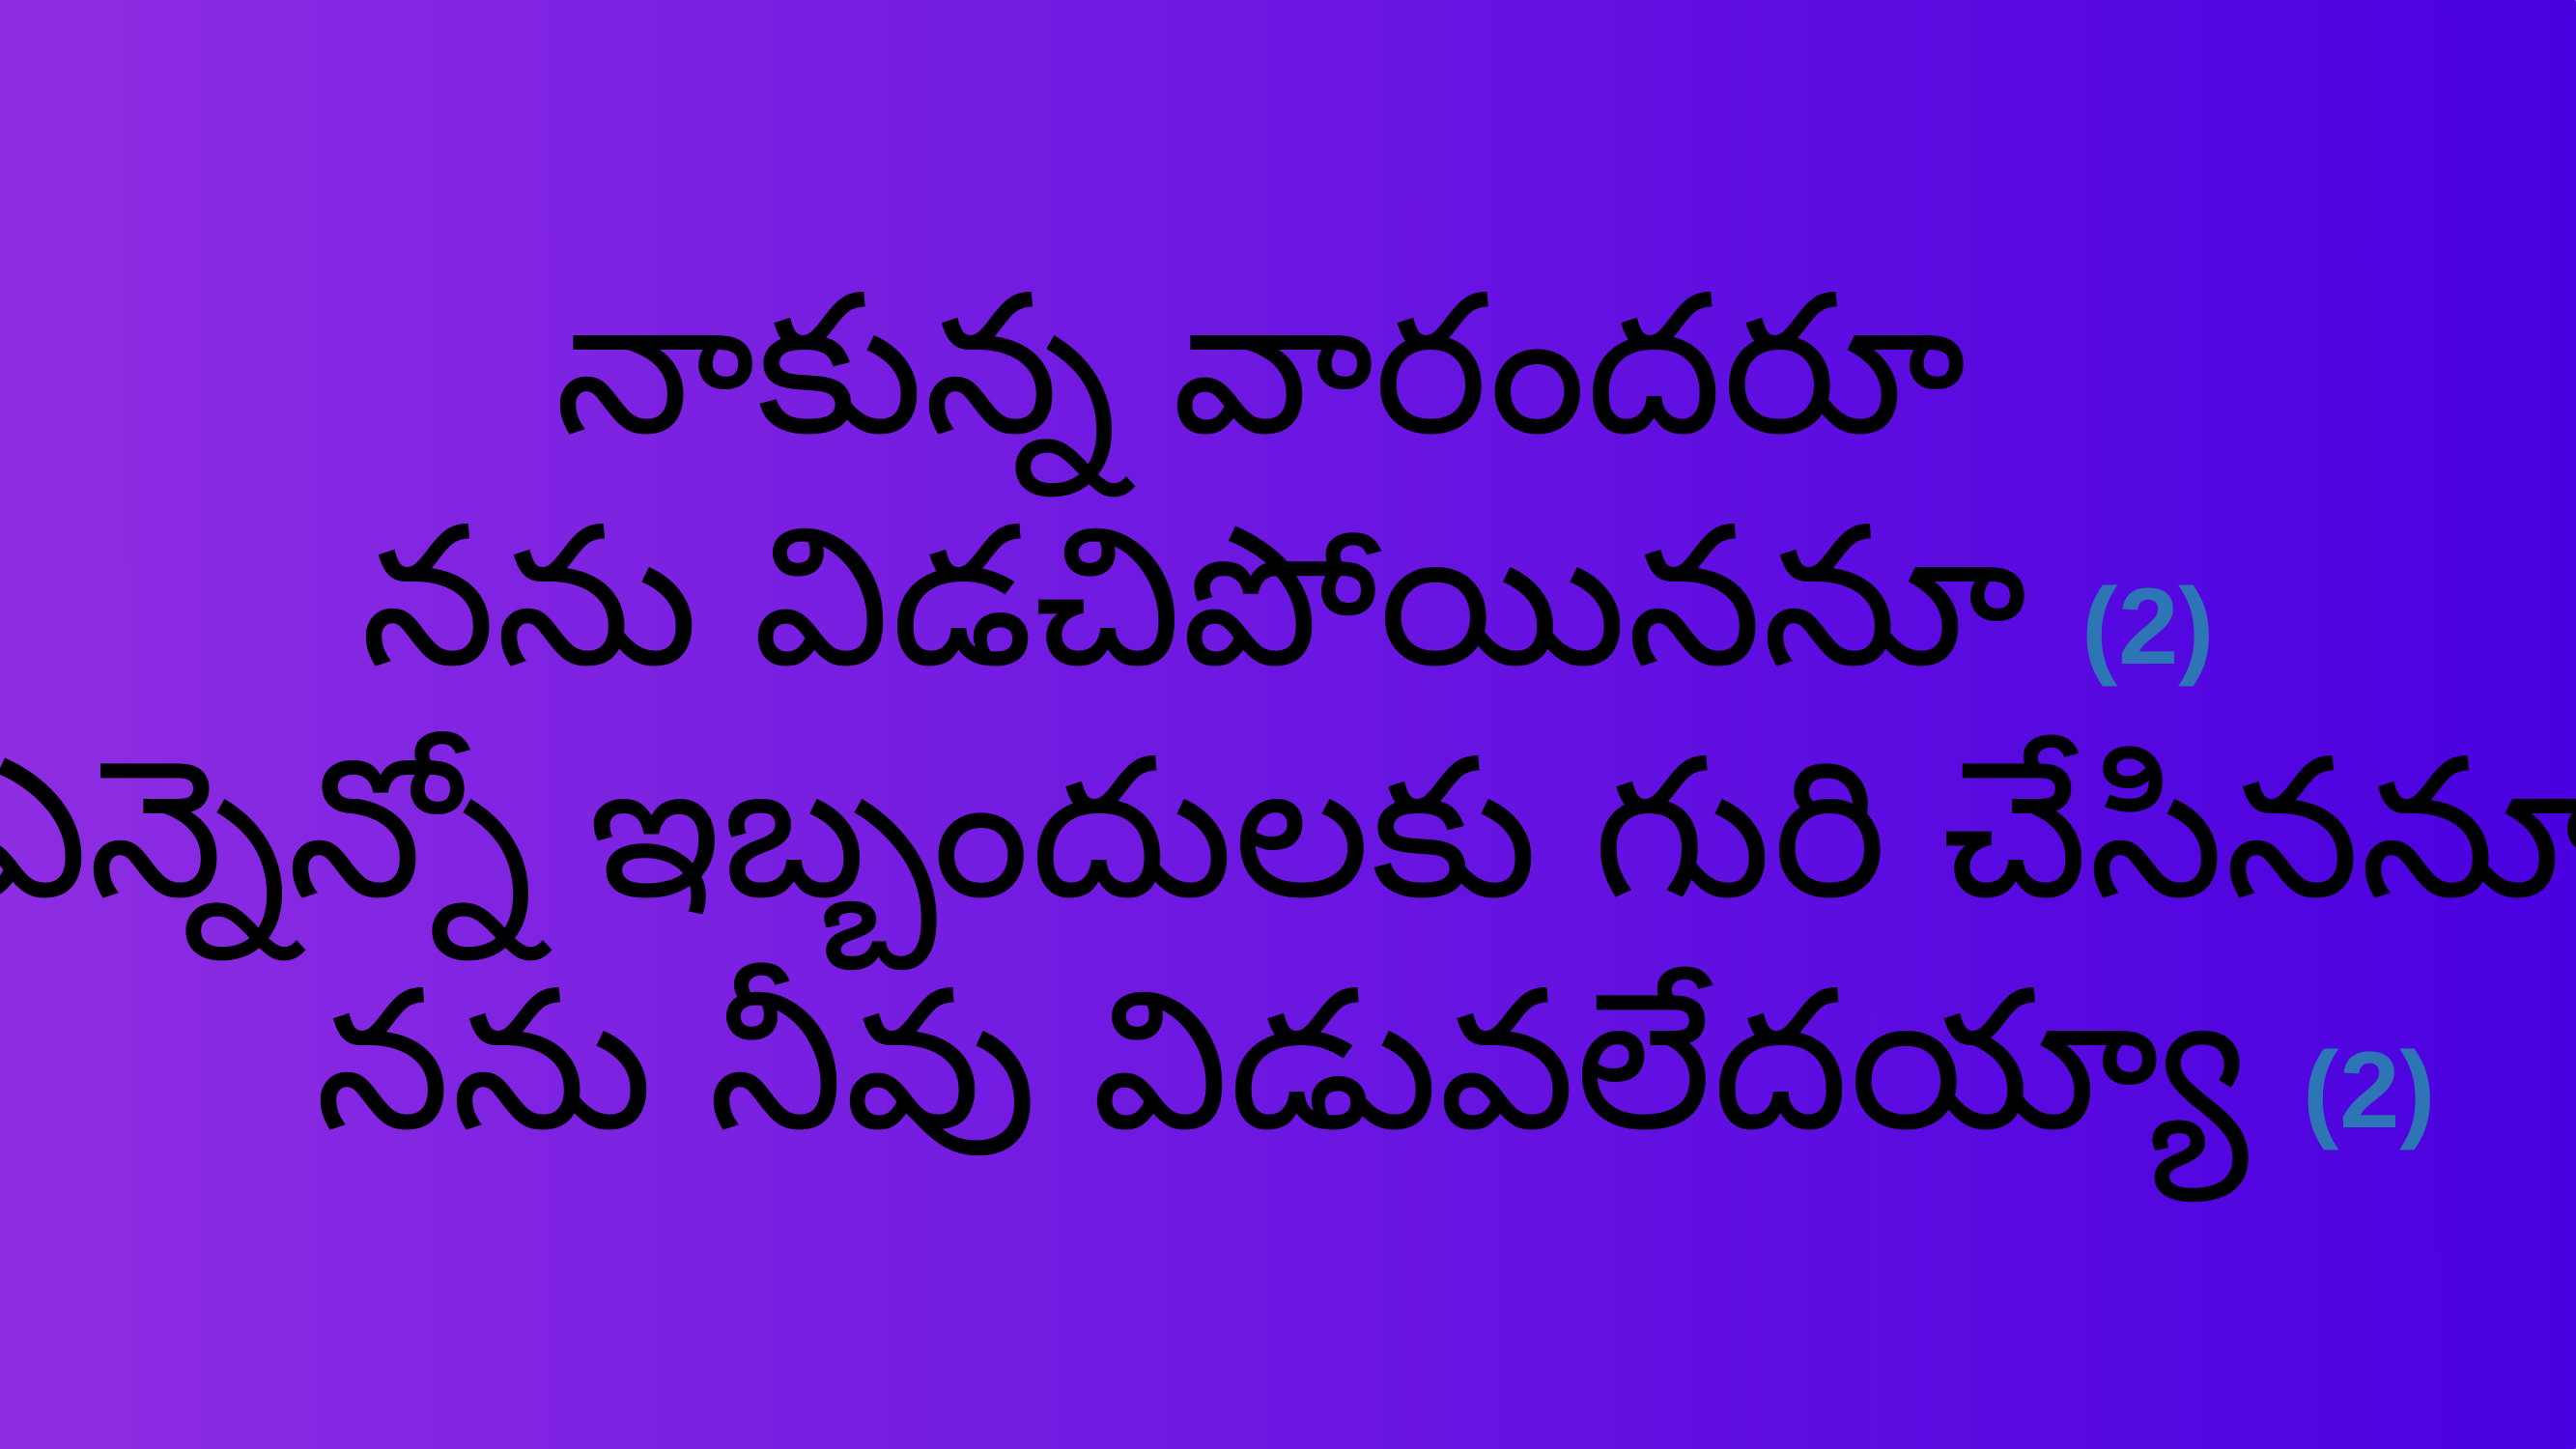

నాకున్న వారందరూ
నను విడచిపోయిననూ (2)
ఎన్నెన్నో ఇబ్బందులకు గురి చేసిననూ
      నను నీవు విడువలేదయ్యా (2)